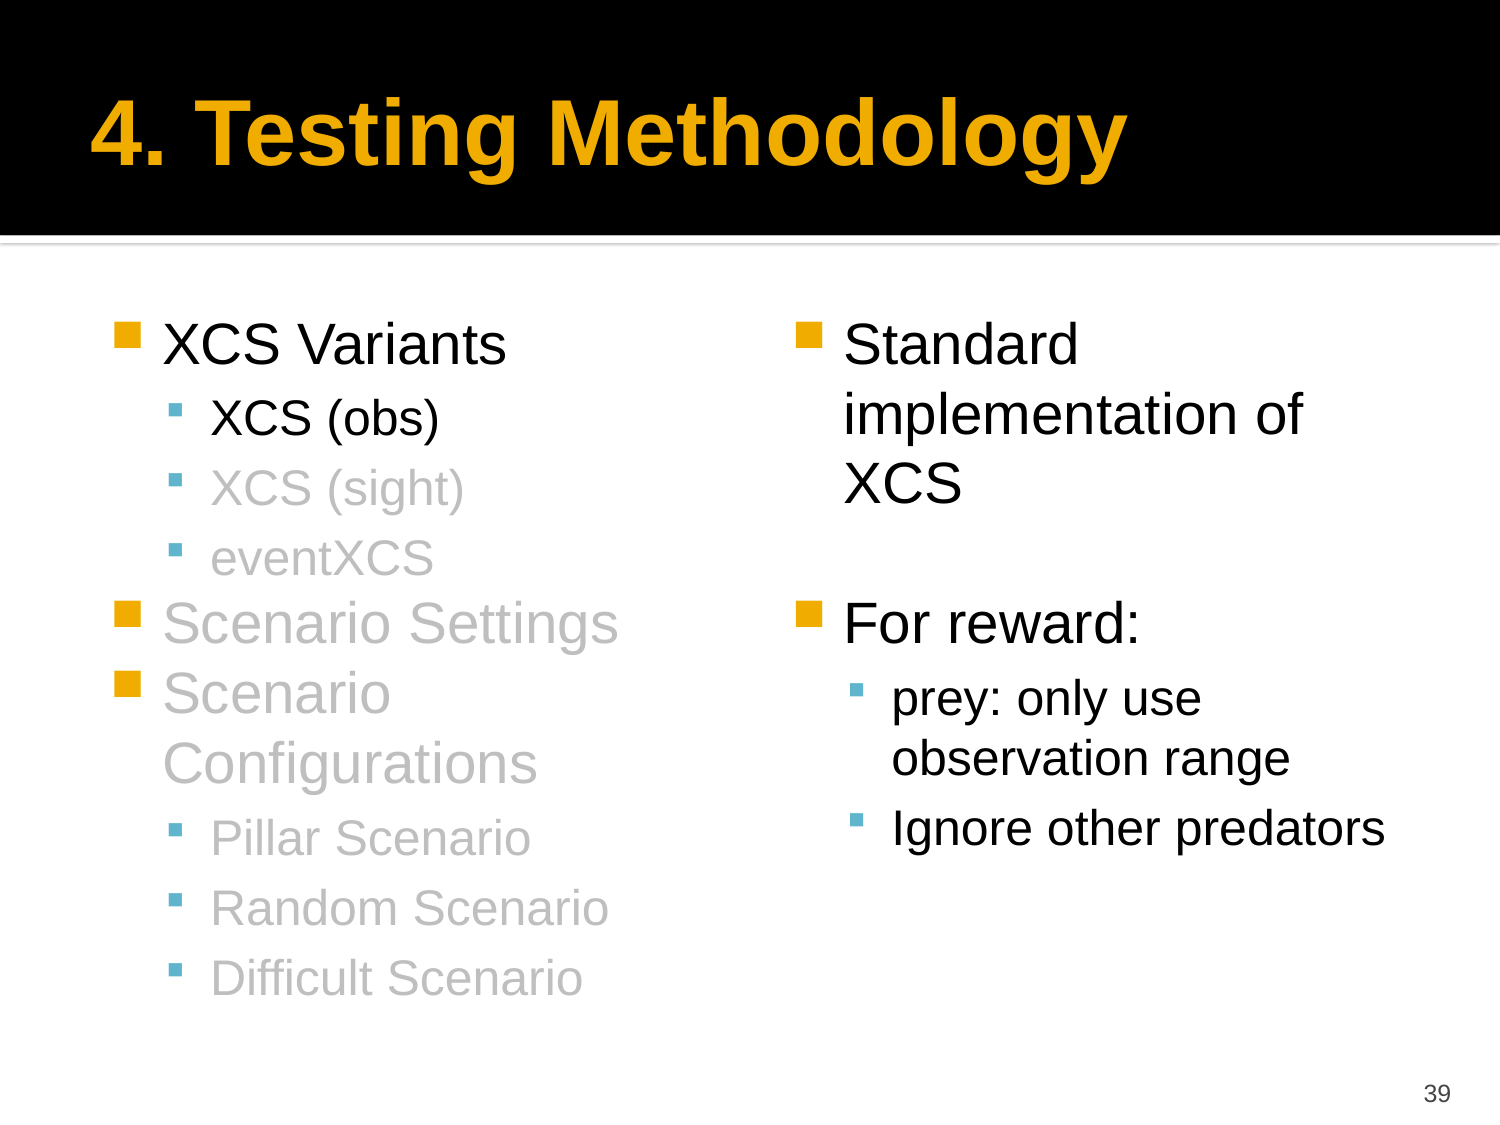

# 4. Testing Methodology
XCS Variants
XCS (obs)
XCS (sight)
eventXCS
Scenario Settings
Scenario Configurations
Pillar Scenario
Random Scenario
Difficult Scenario

Standard implementation of XCS

For reward:
prey: only use observation range
Ignore other predators
39